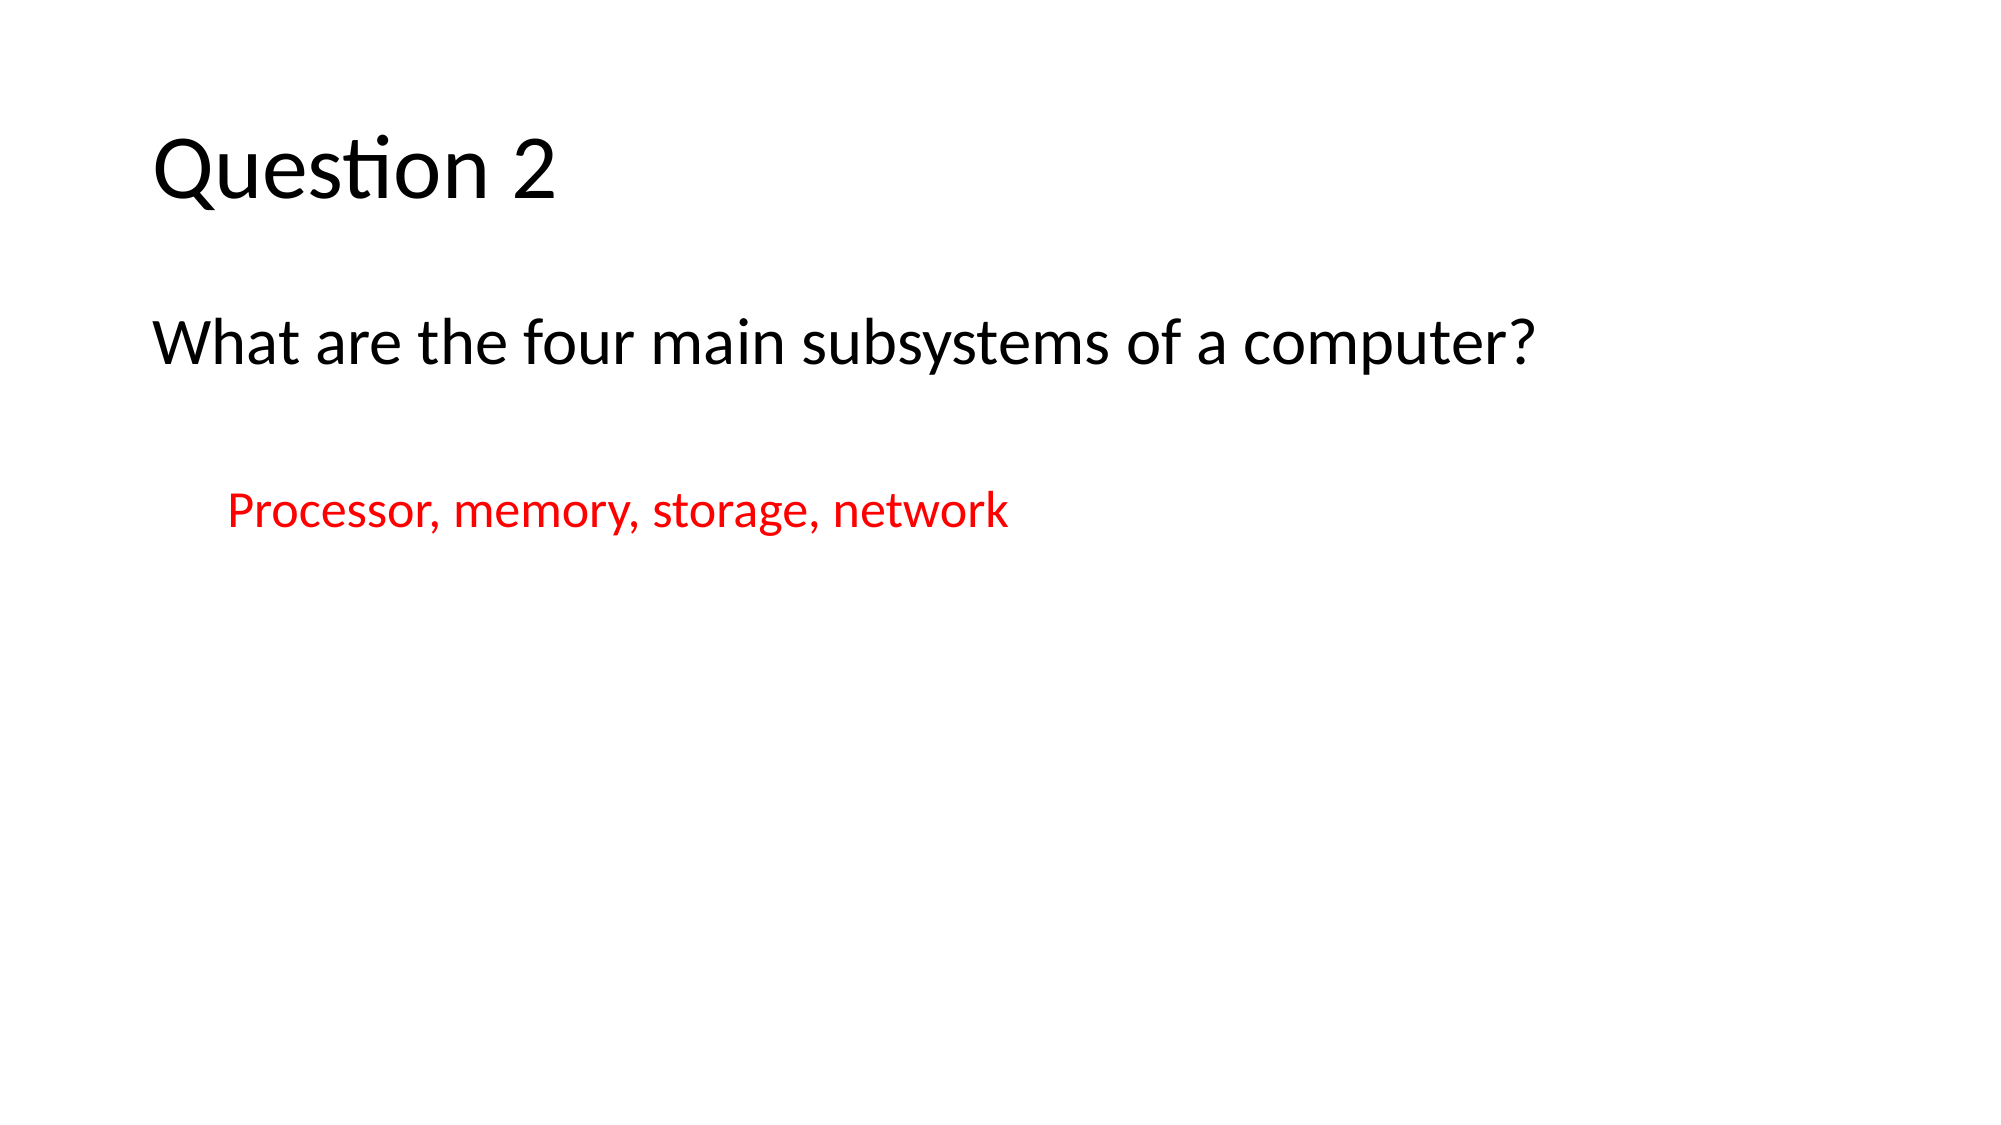

# Question 2
What are the four main subsystems of a computer?

Processor, memory, storage, network